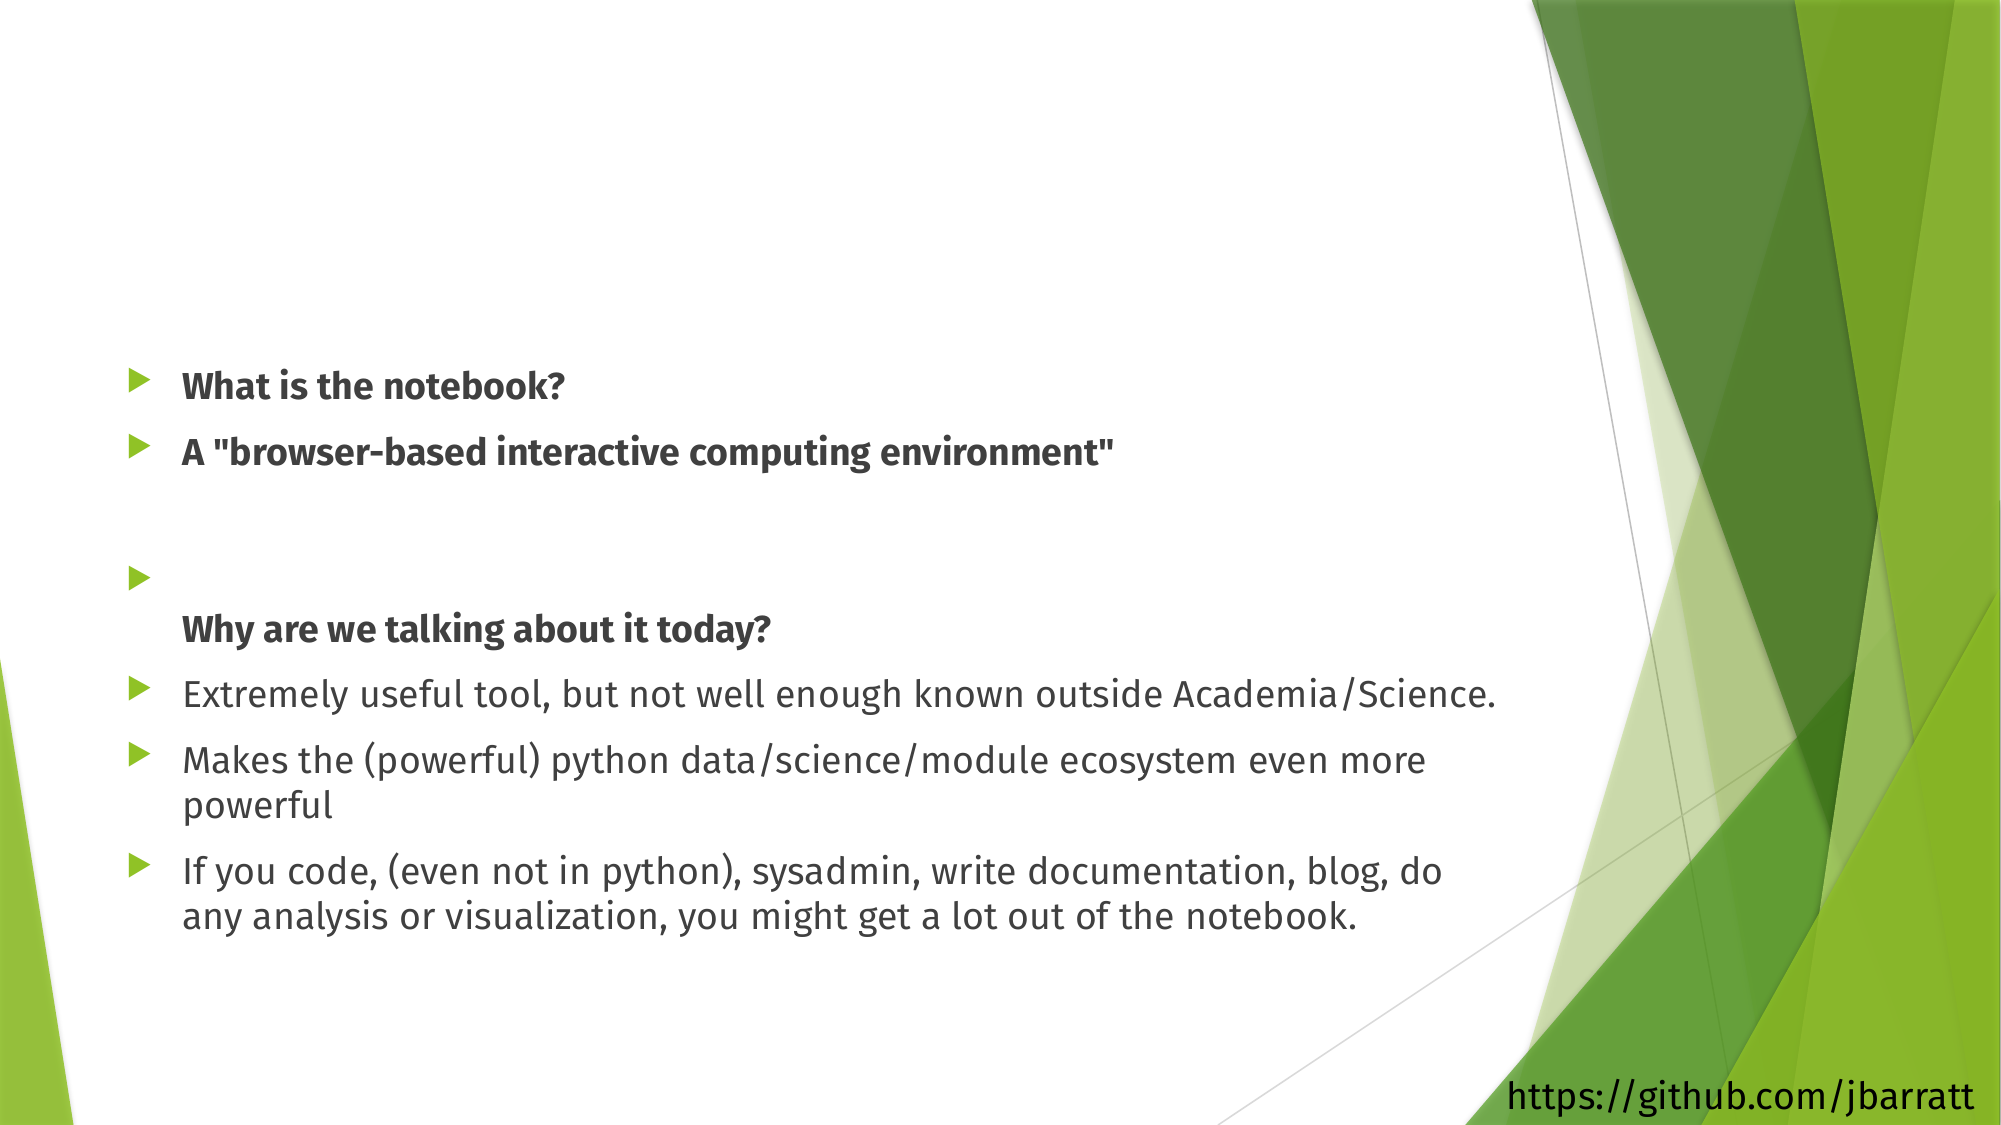

#
What is the notebook?
A "browser-based interactive computing environment"

Why are we talking about it today?
Extremely useful tool, but not well enough known outside Academia/Science.
Makes the (powerful) python data/science/module ecosystem even more powerful
If you code, (even not in python), sysadmin, write documentation, blog, do any analysis or visualization, you might get a lot out of the notebook.

https://github.com/jbarratt